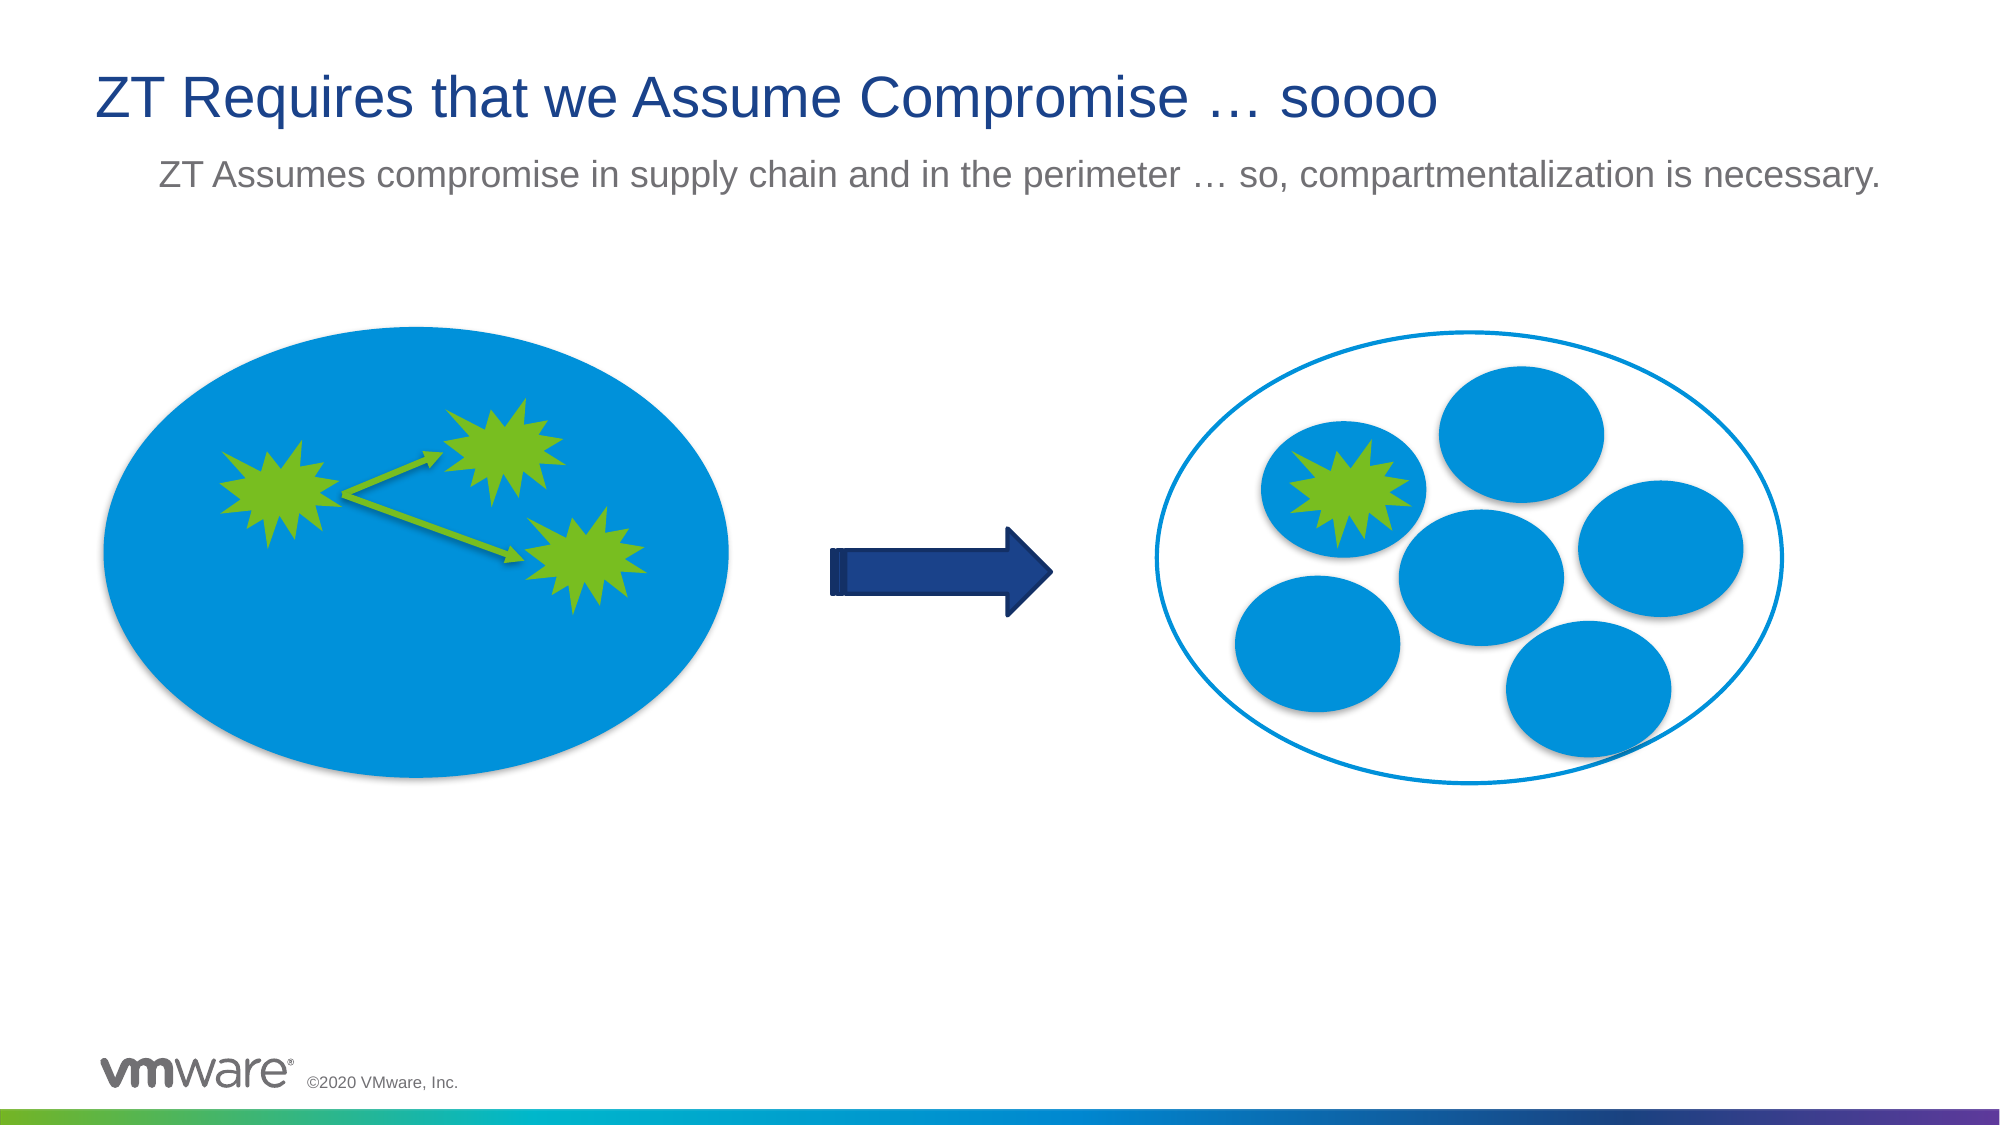

# ZT Requires that we Assume Compromise … soooo
ZT Assumes compromise in supply chain and in the perimeter … so, compartmentalization is necessary.

CONFIDENTIAL
6